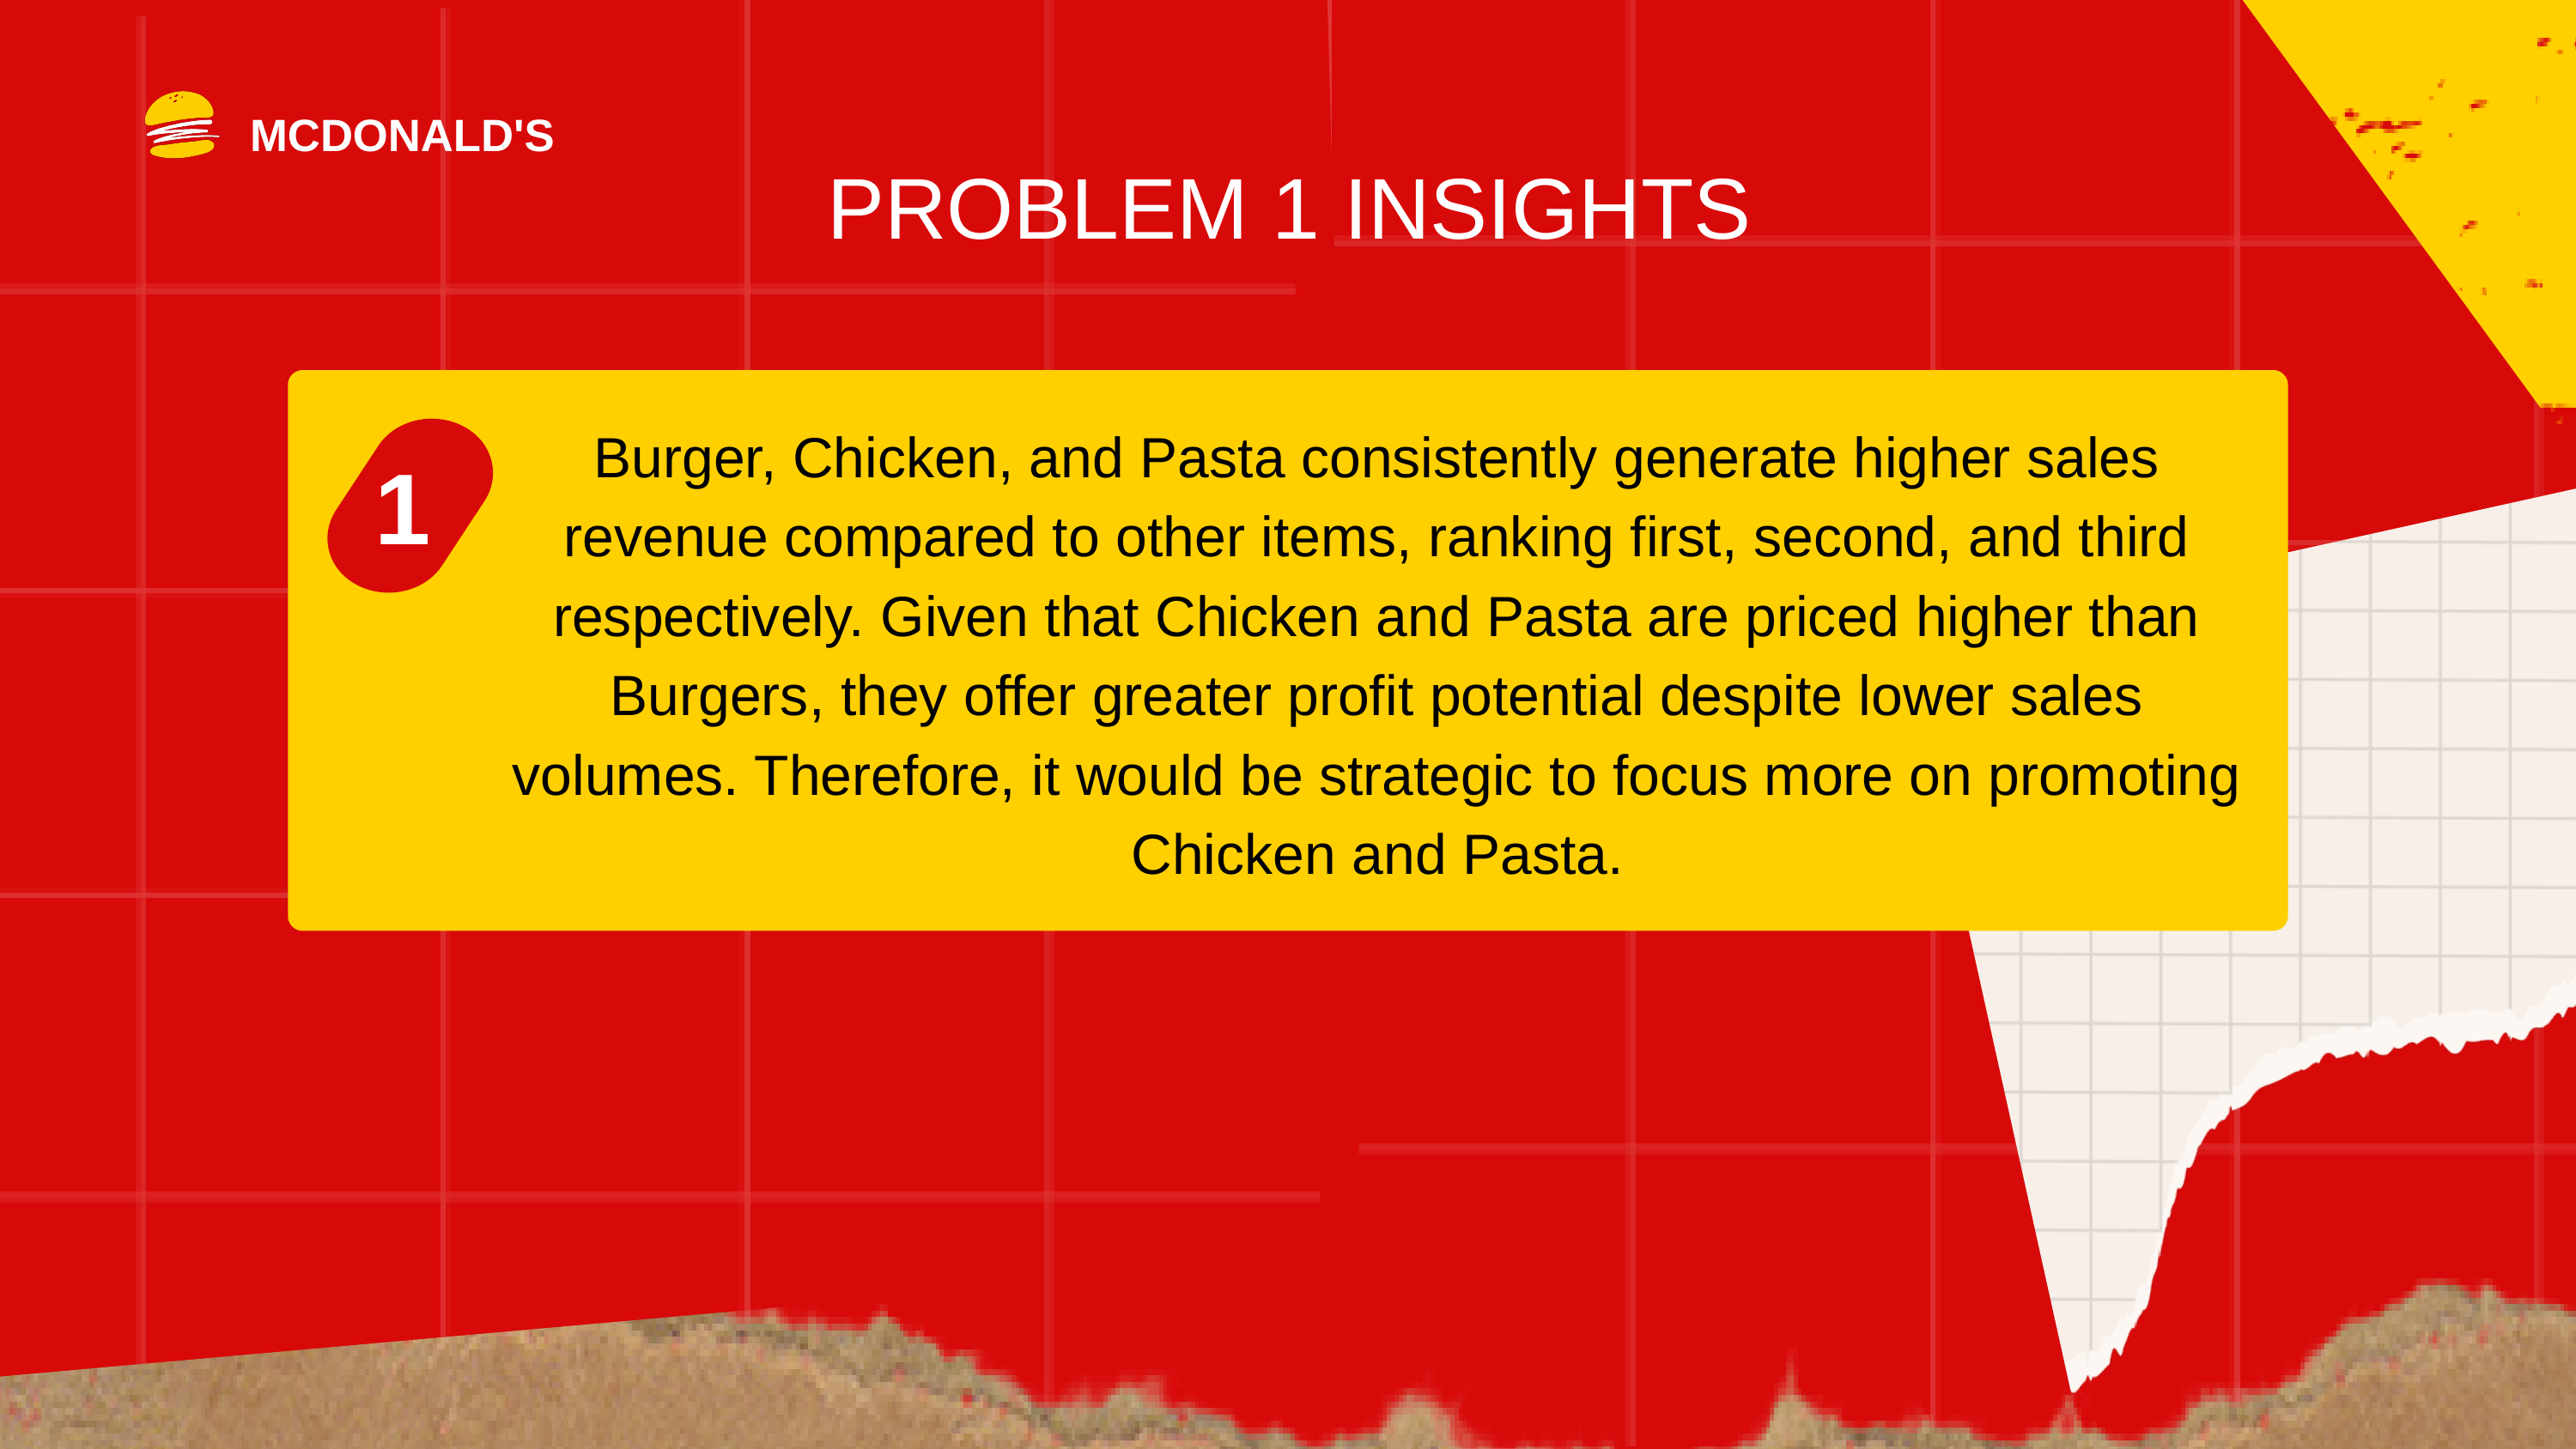

BORCELLE

MCDONALD'S
PROBLEM 1 INSIGHTS

Burger, Chicken, and Pasta consistently generate higher sales revenue compared to other items, ranking first, second, and third respectively. Given that Chicken and Pasta are priced higher than Burgers, they offer greater profit potential despite lower sales volumes. Therefore, it would be strategic to focus more on promoting Chicken and Pasta.

1